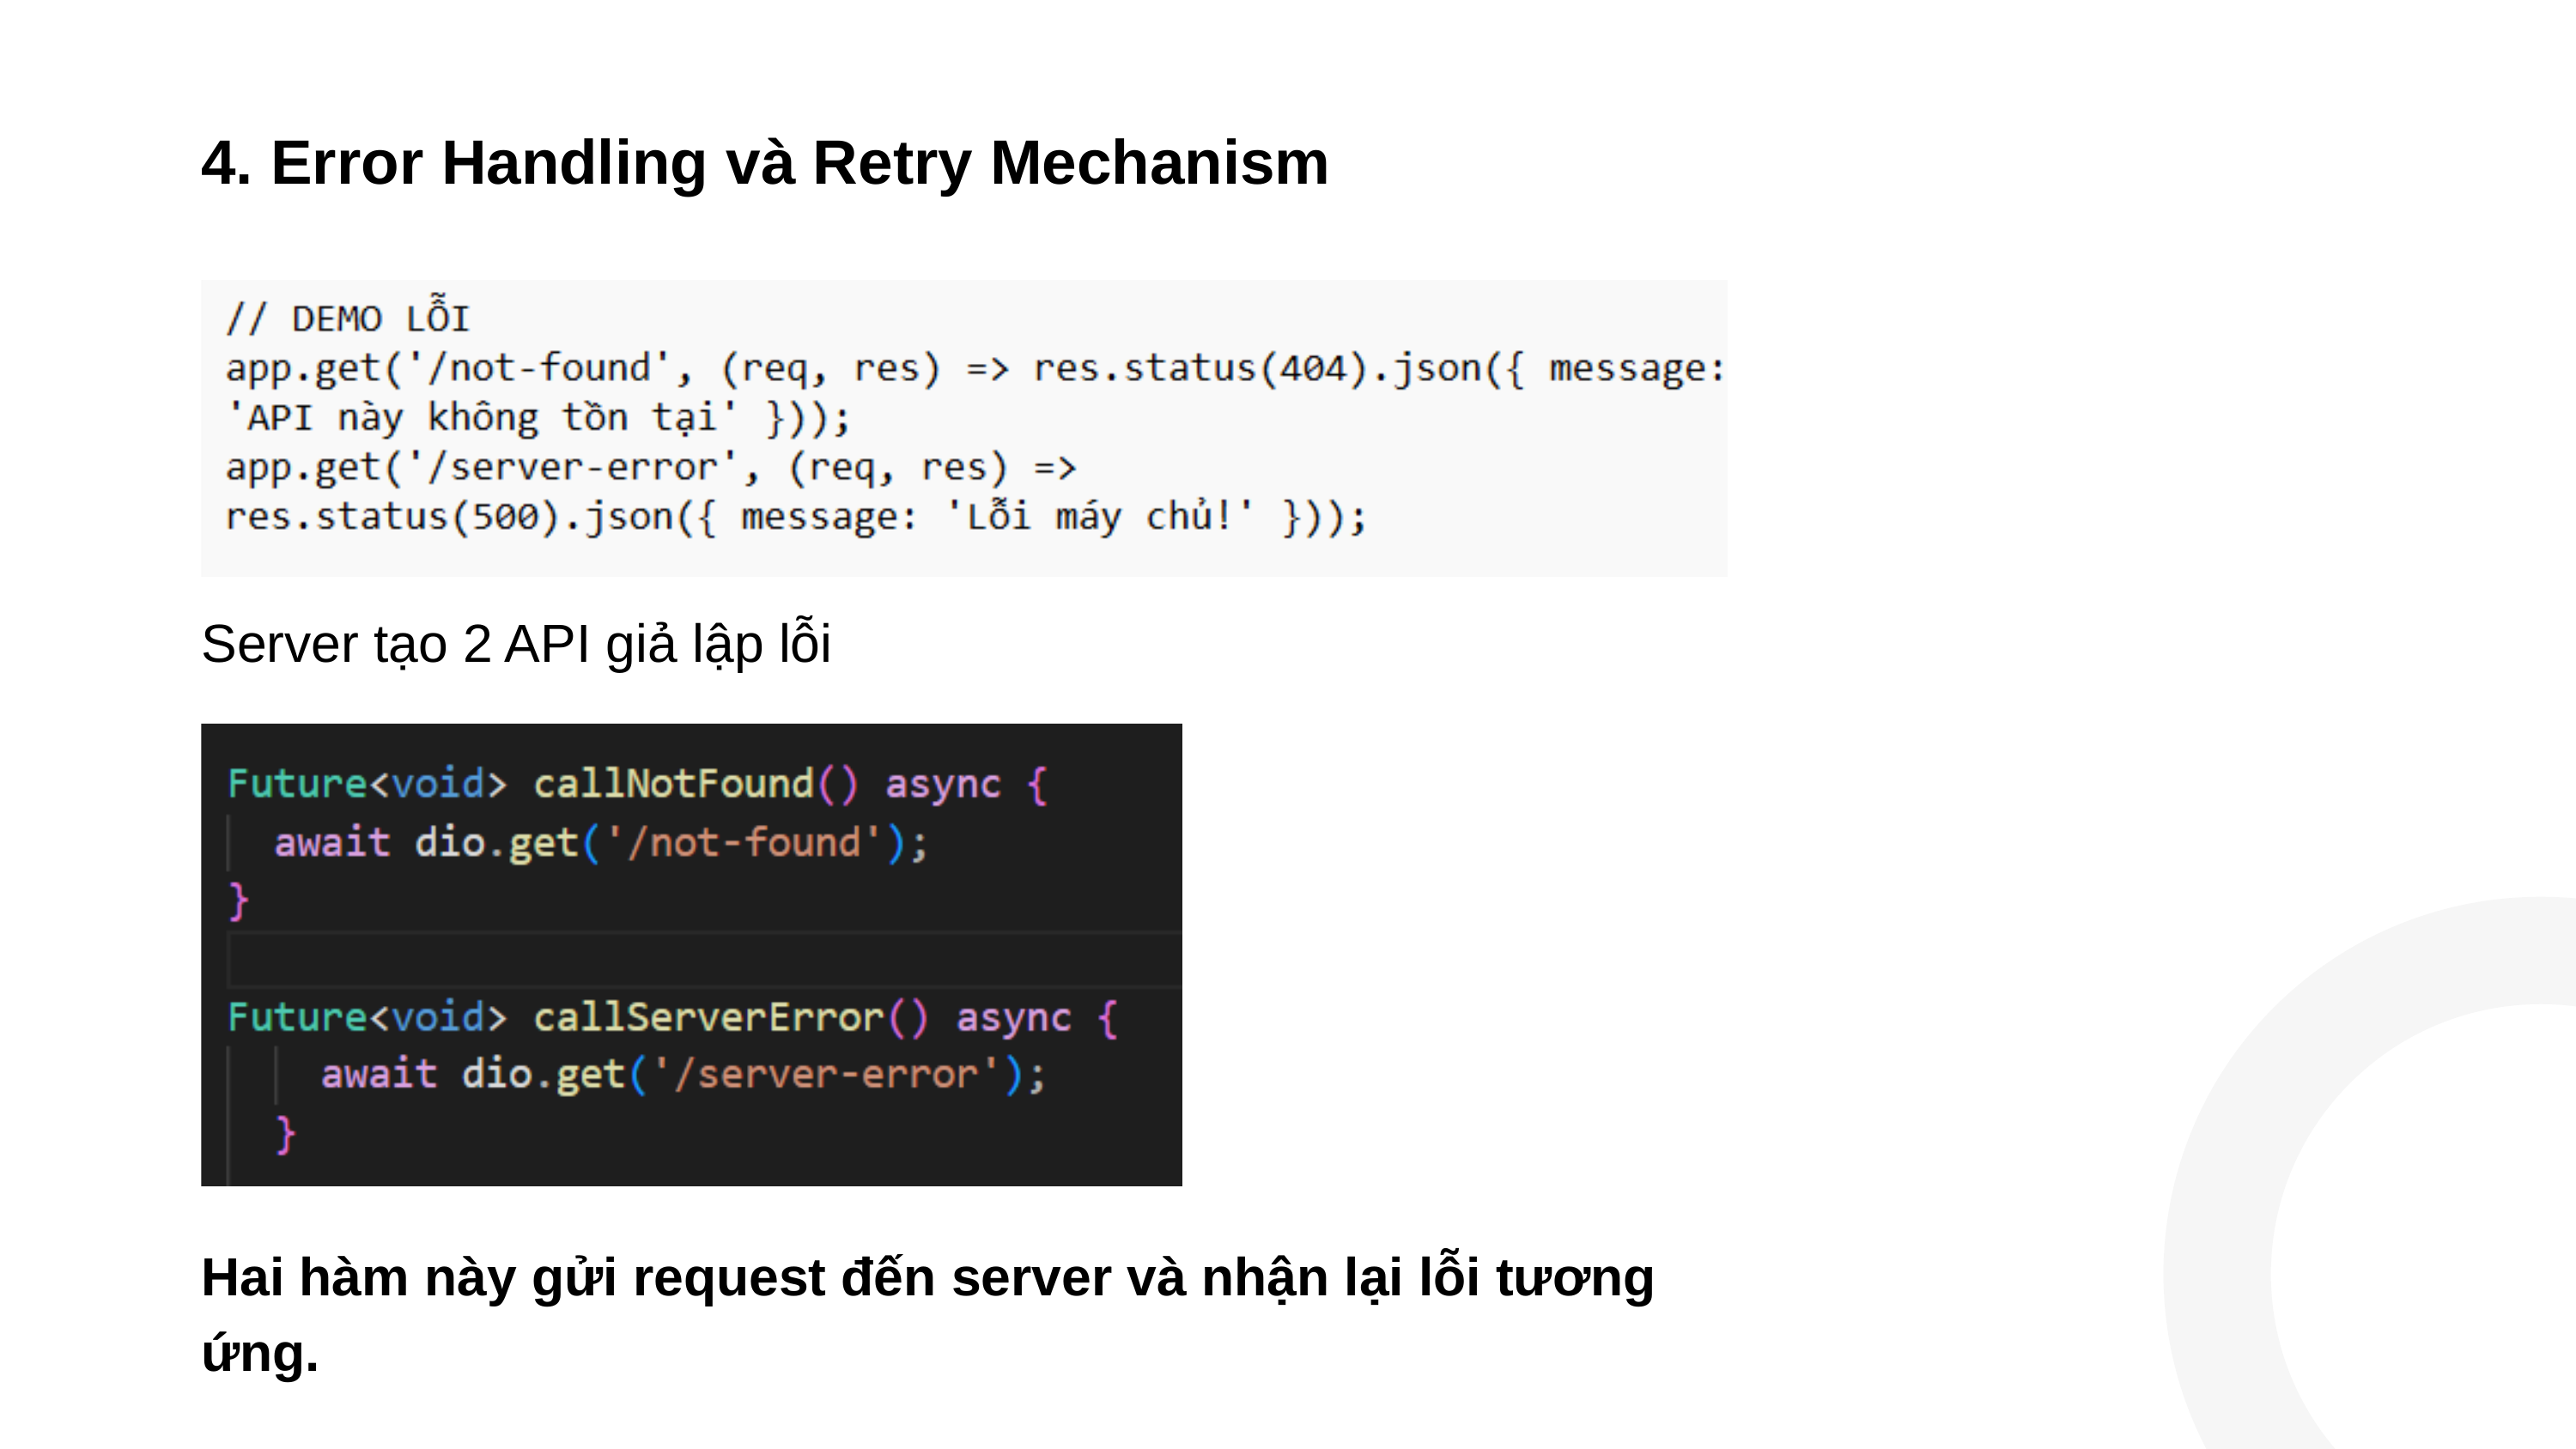

4. Error Handling và Retry Mechanism

Server tạo 2 API giả lập lỗi

Hai hàm này gửi request đến server và nhận lại lỗi tương ứng.